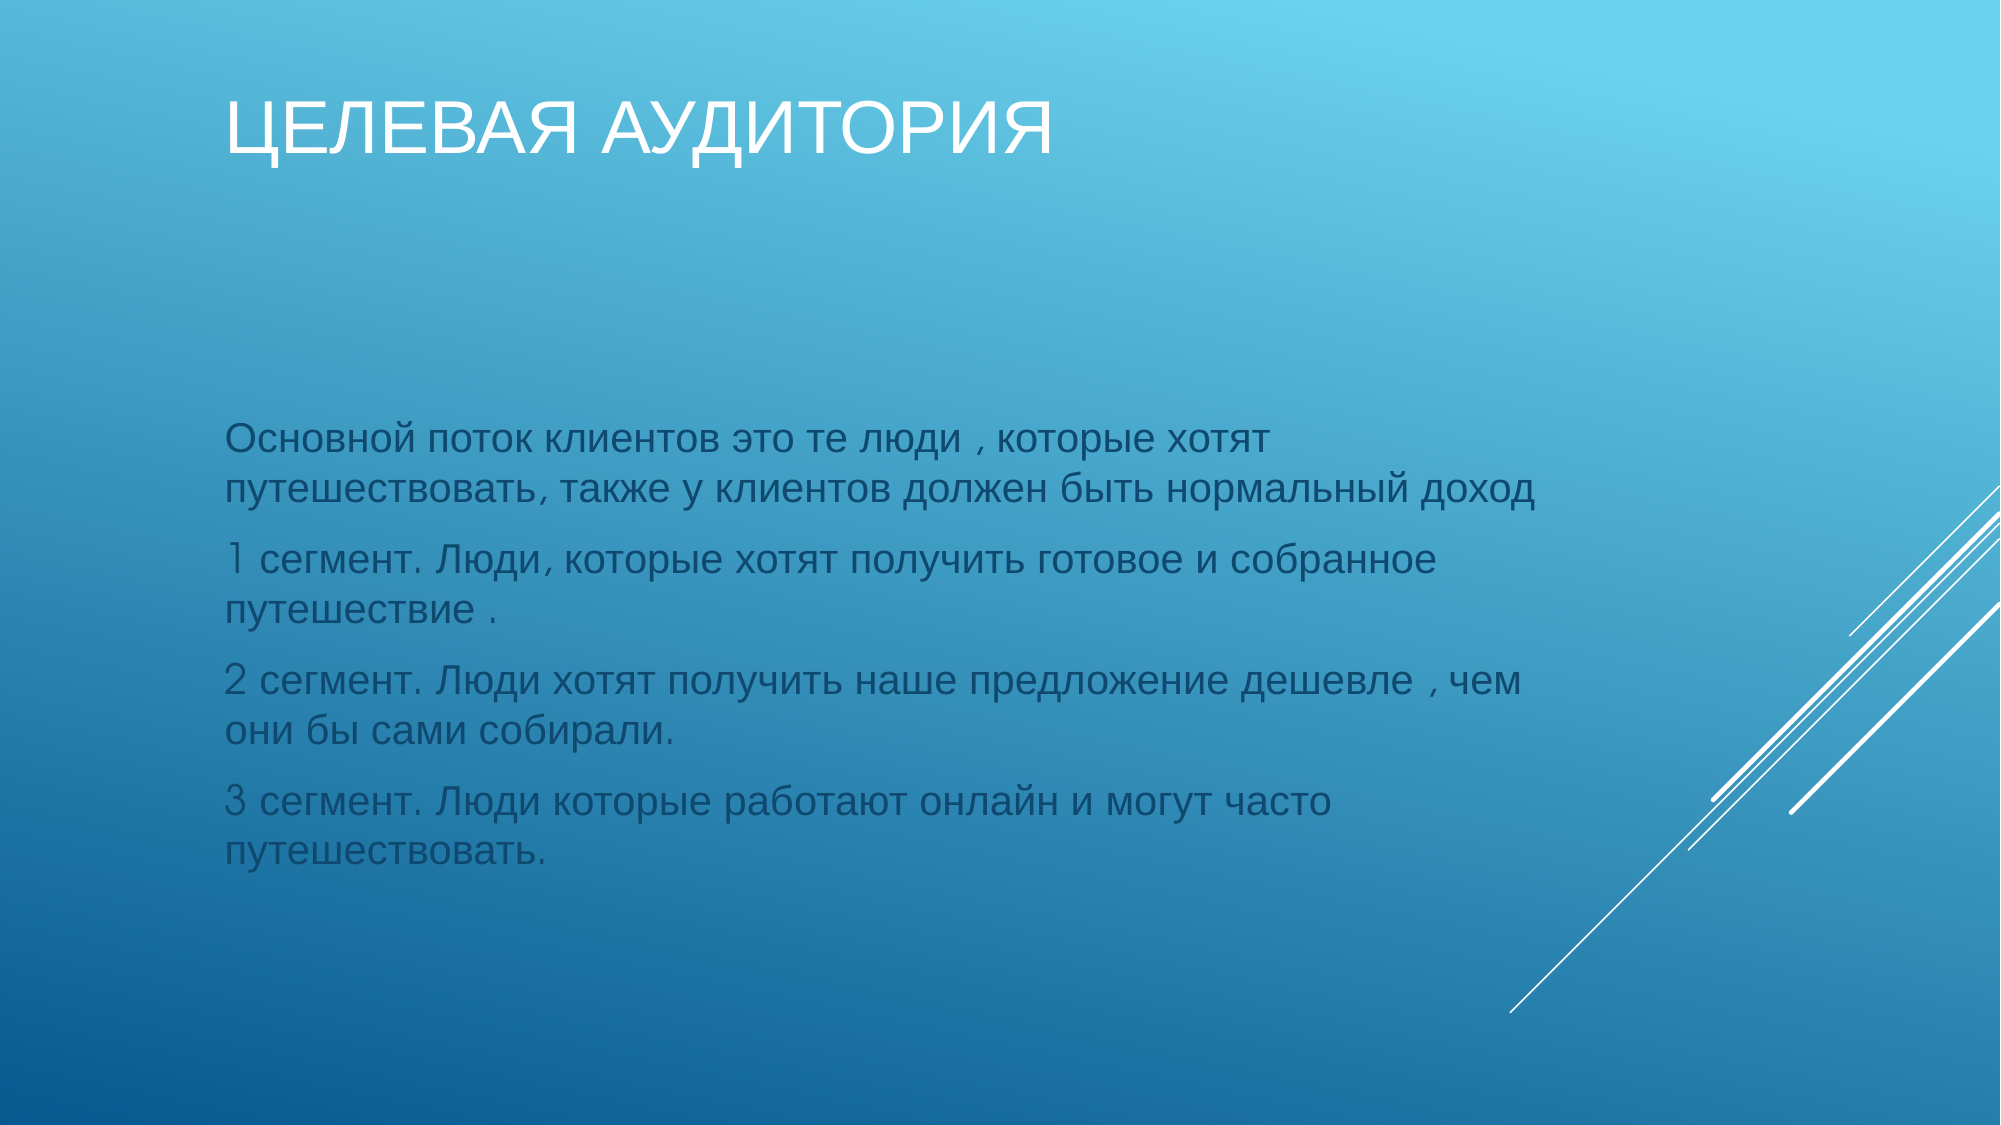

# Целевая аудитория
Основной поток клиентов это те люди , которые хотят путешествовать, также у клиентов должен быть нормальный доход
1 сегмент. Люди, которые хотят получить готовое и собранное путешествие .
2 сегмент. Люди хотят получить наше предложение дешевле , чем они бы сами собирали.
3 сегмент. Люди которые работают онлайн и могут часто путешествовать.